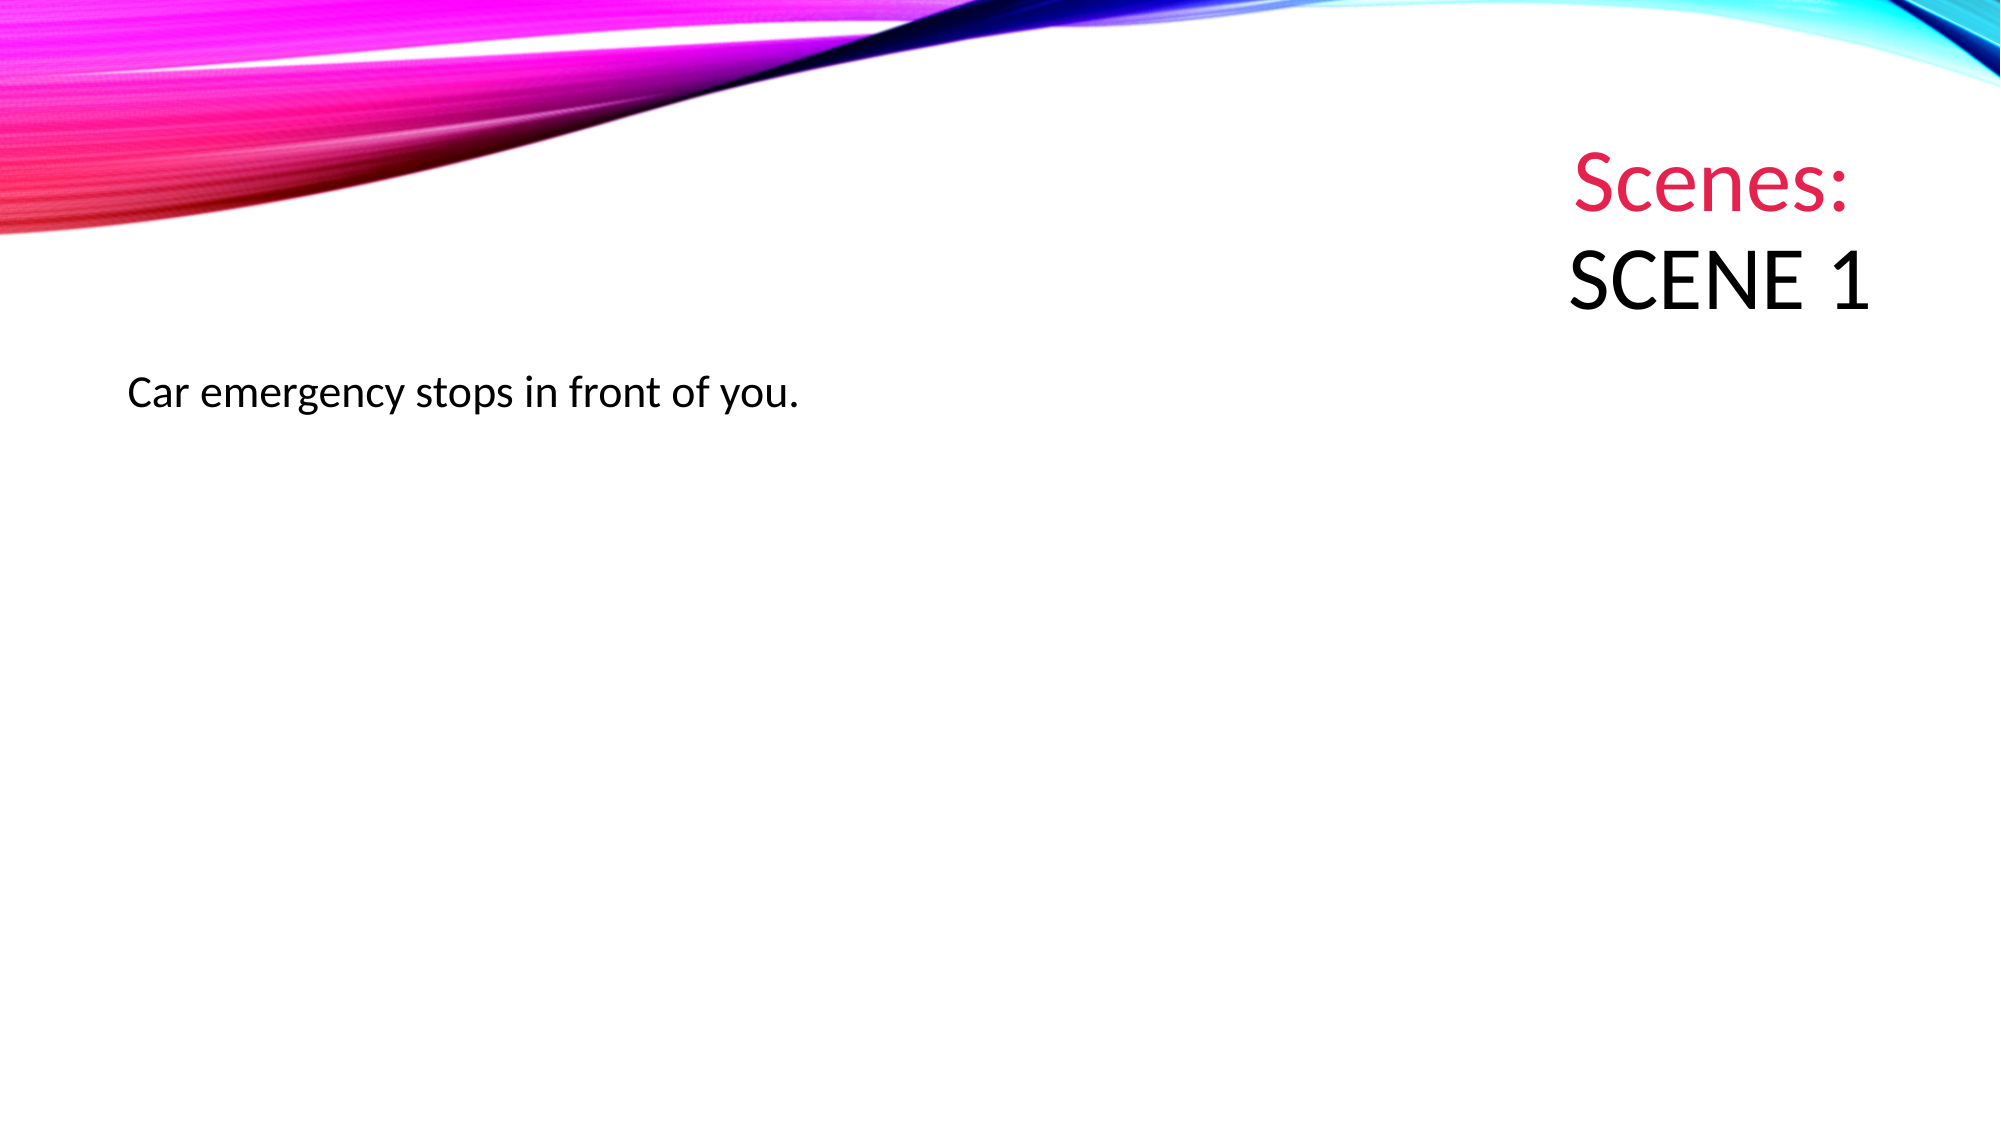

# Scenes: Scene 1
Car emergency stops in front of you.